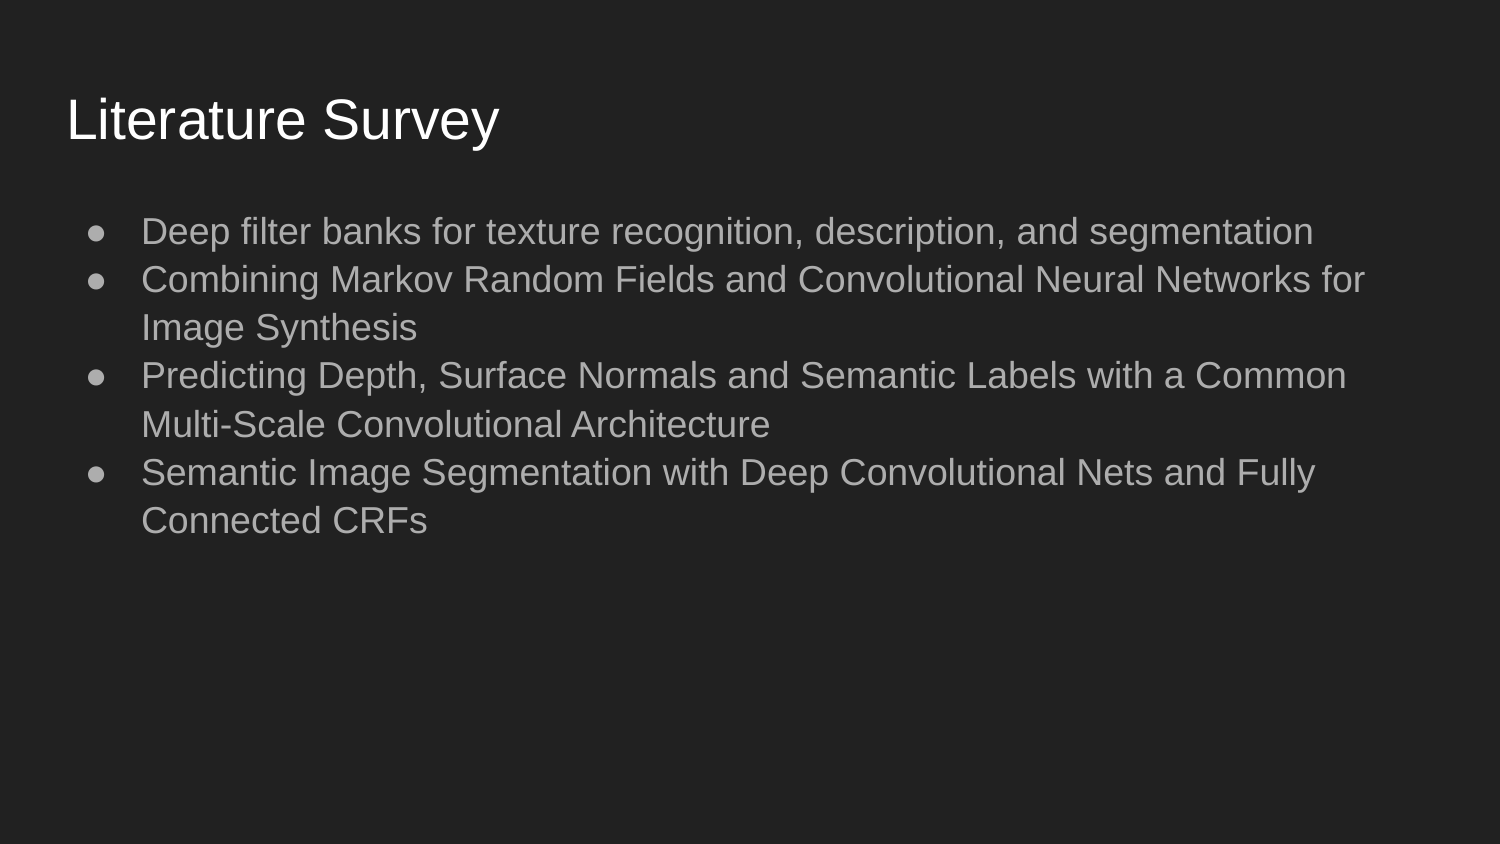

# Literature Survey
Deep filter banks for texture recognition, description, and segmentation
Combining Markov Random Fields and Convolutional Neural Networks for Image Synthesis
Predicting Depth, Surface Normals and Semantic Labels with a Common Multi-Scale Convolutional Architecture
Semantic Image Segmentation with Deep Convolutional Nets and Fully Connected CRFs